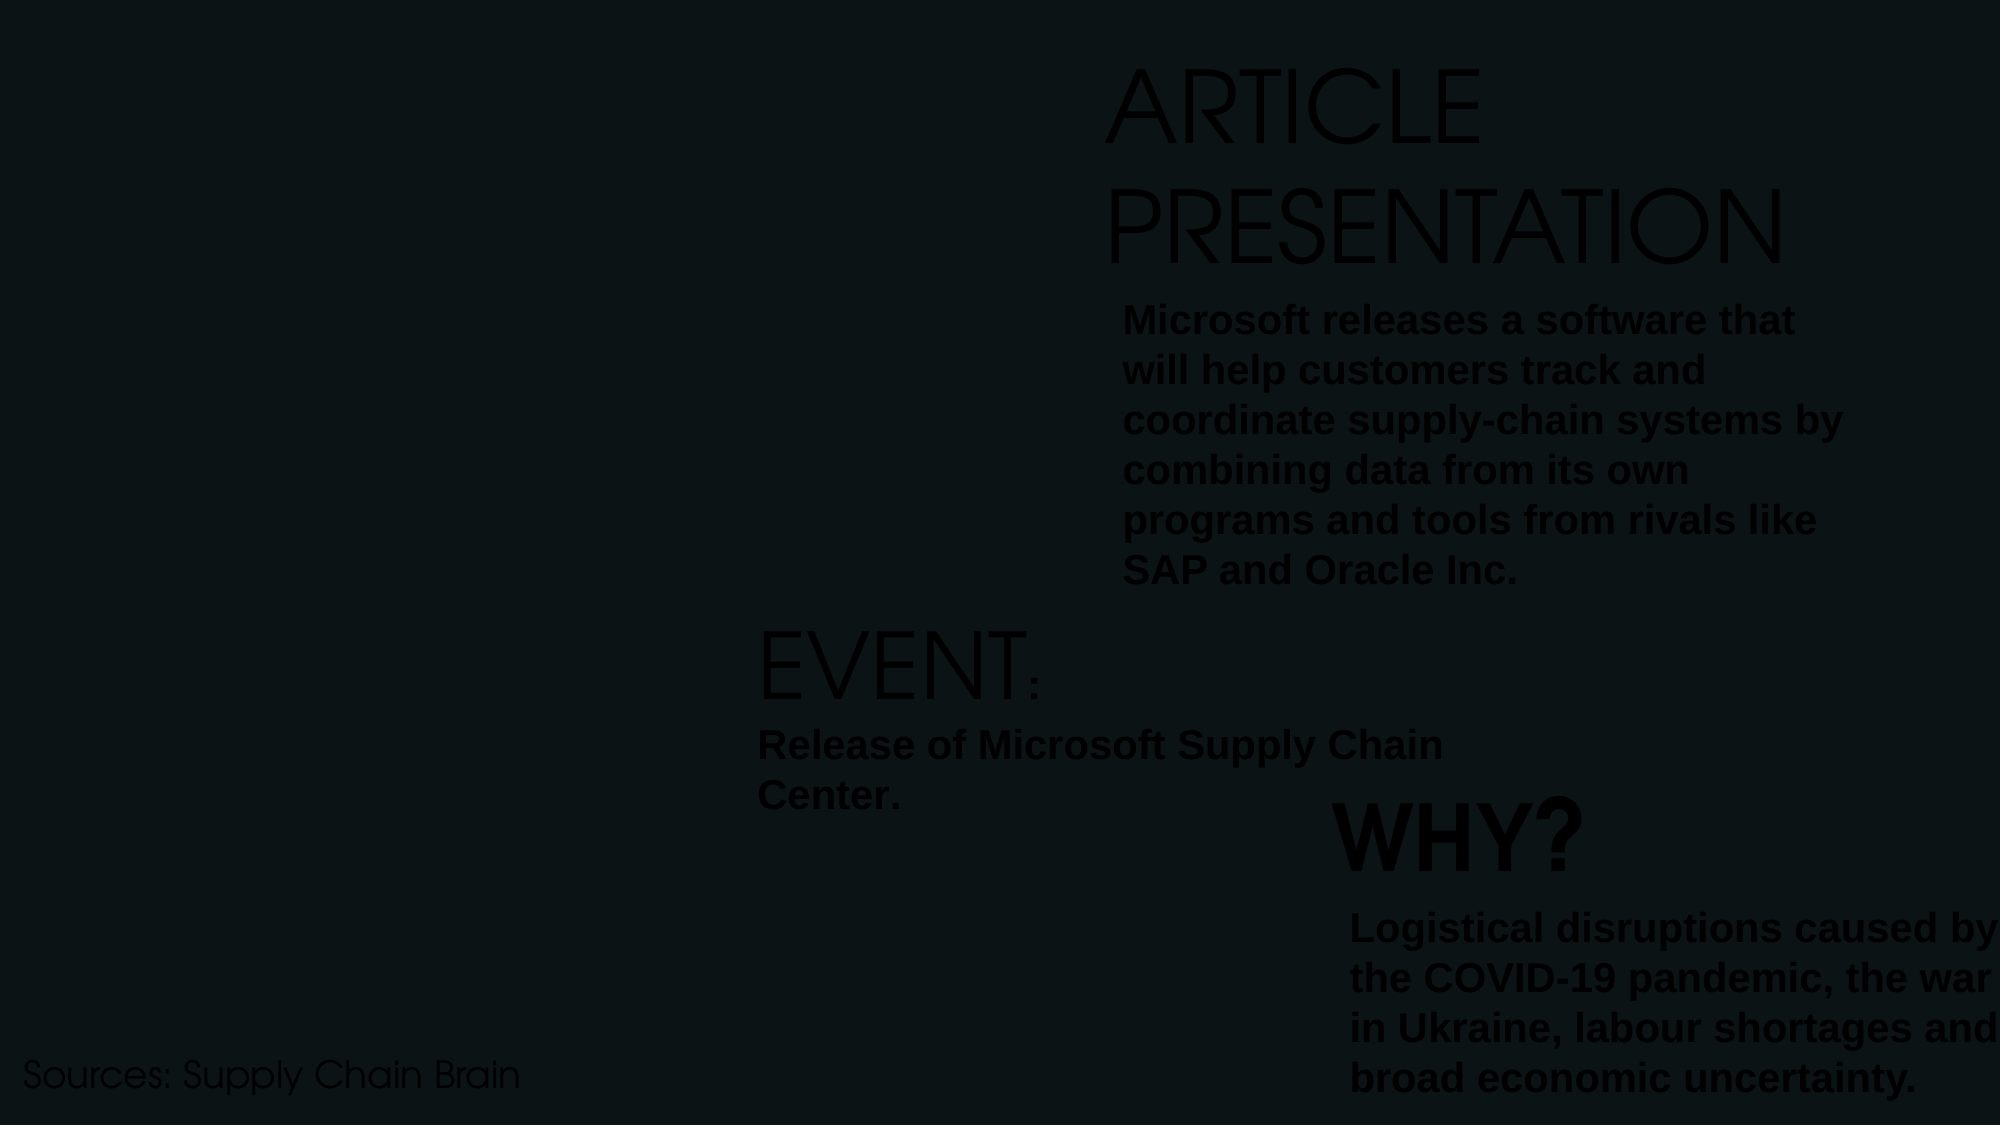

ARTICLE
PRESENTATION
Microsoft releases a software that will help customers track and coordinate supply-chain systems by combining data from its own programs and tools from rivals like SAP and Oracle Inc.
EVENT:
Release of Microsoft Supply Chain Center.
WHY?
Logistical disruptions caused by the COVID-19 pandemic, the war in Ukraine, labour shortages and broad economic uncertainty.
Sources: Supply Chain Brain